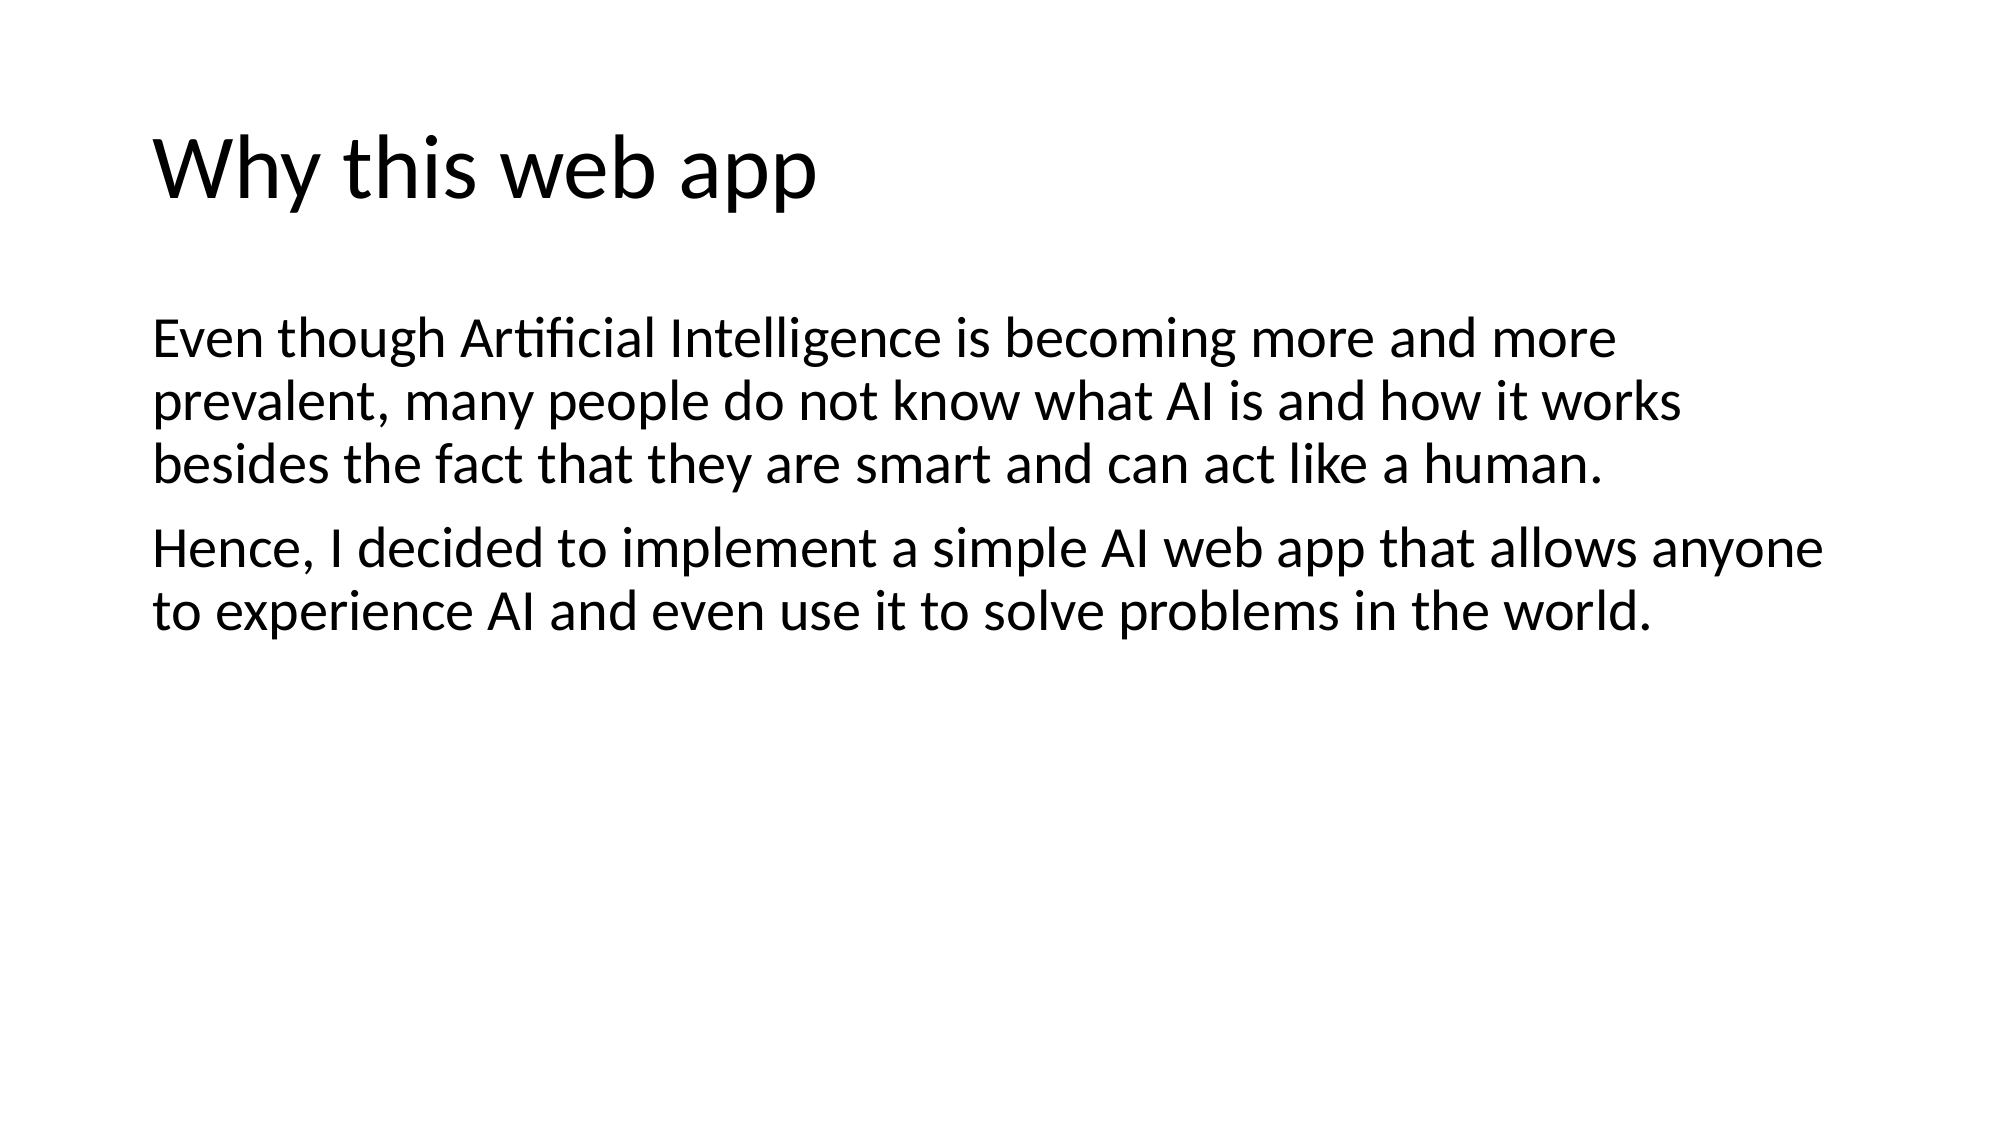

# Why this web app
Even though Artificial Intelligence is becoming more and more prevalent, many people do not know what AI is and how it works besides the fact that they are smart and can act like a human.
Hence, I decided to implement a simple AI web app that allows anyone to experience AI and even use it to solve problems in the world.